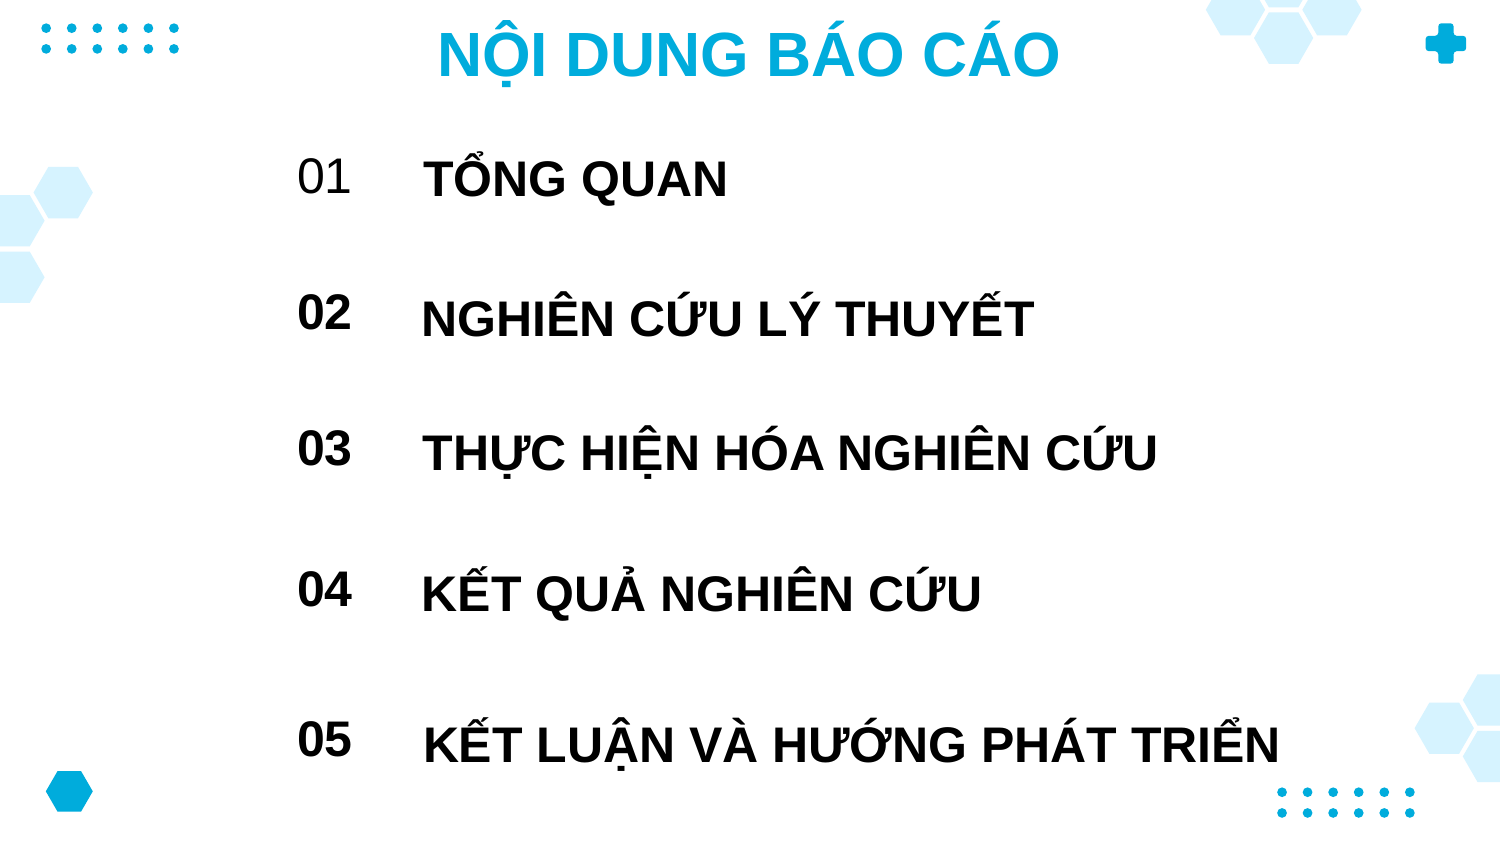

NỘI DUNG BÁO CÁO

01
TỔNG QUAN

02
NGHIÊN CỨU LÝ THUYẾT

03
THỰC HIỆN HÓA NGHIÊN CỨU

04
KẾT QUẢ NGHIÊN CỨU

05
KẾT LUẬN VÀ HƯỚNG PHÁT TRIỂN